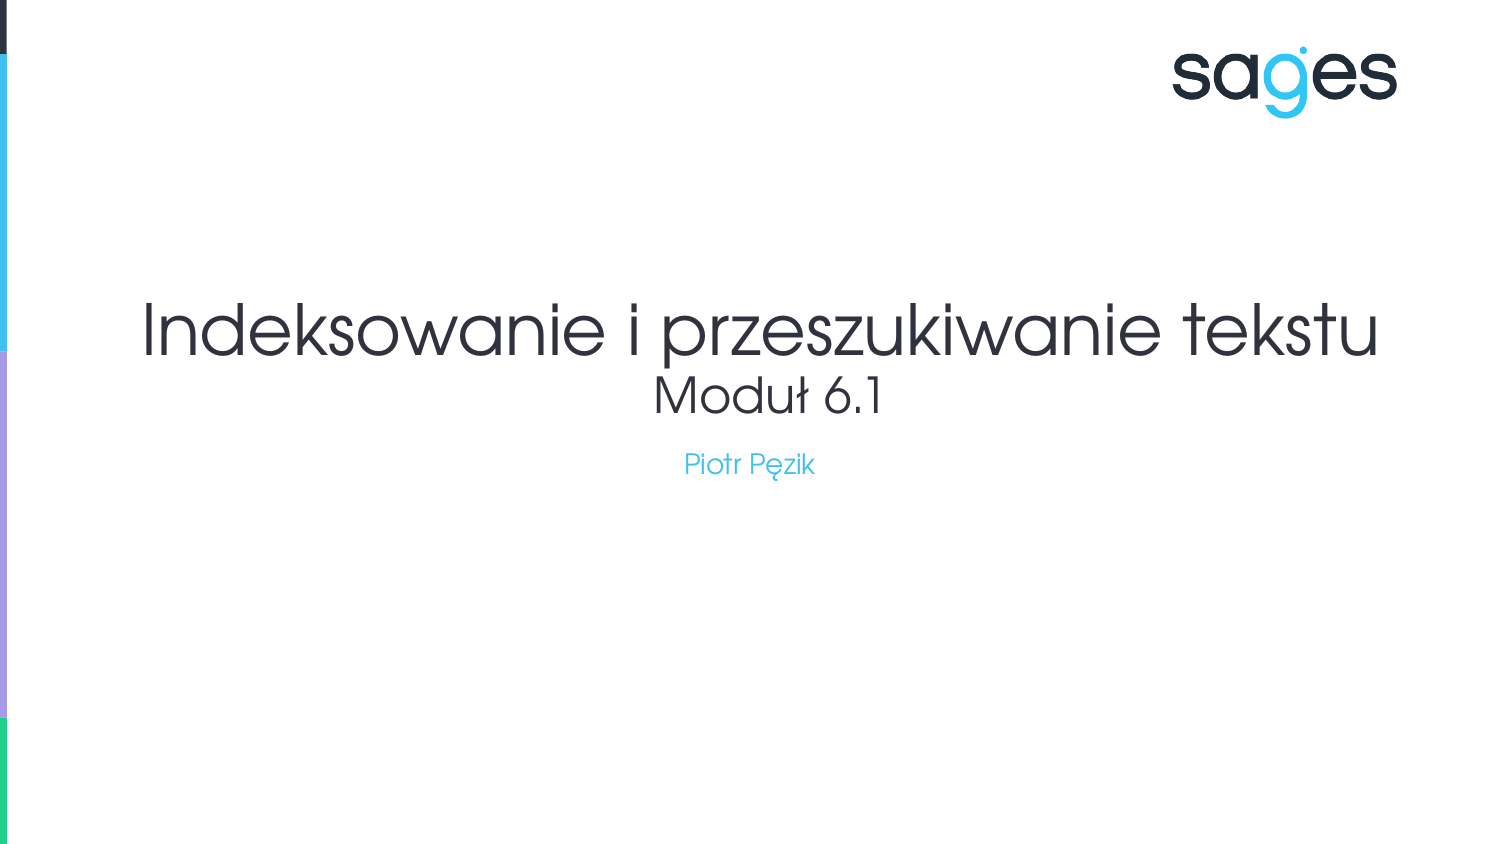

# Indeksowanie i przeszukiwanie tekstu Moduł 6.1
Piotr Pęzik